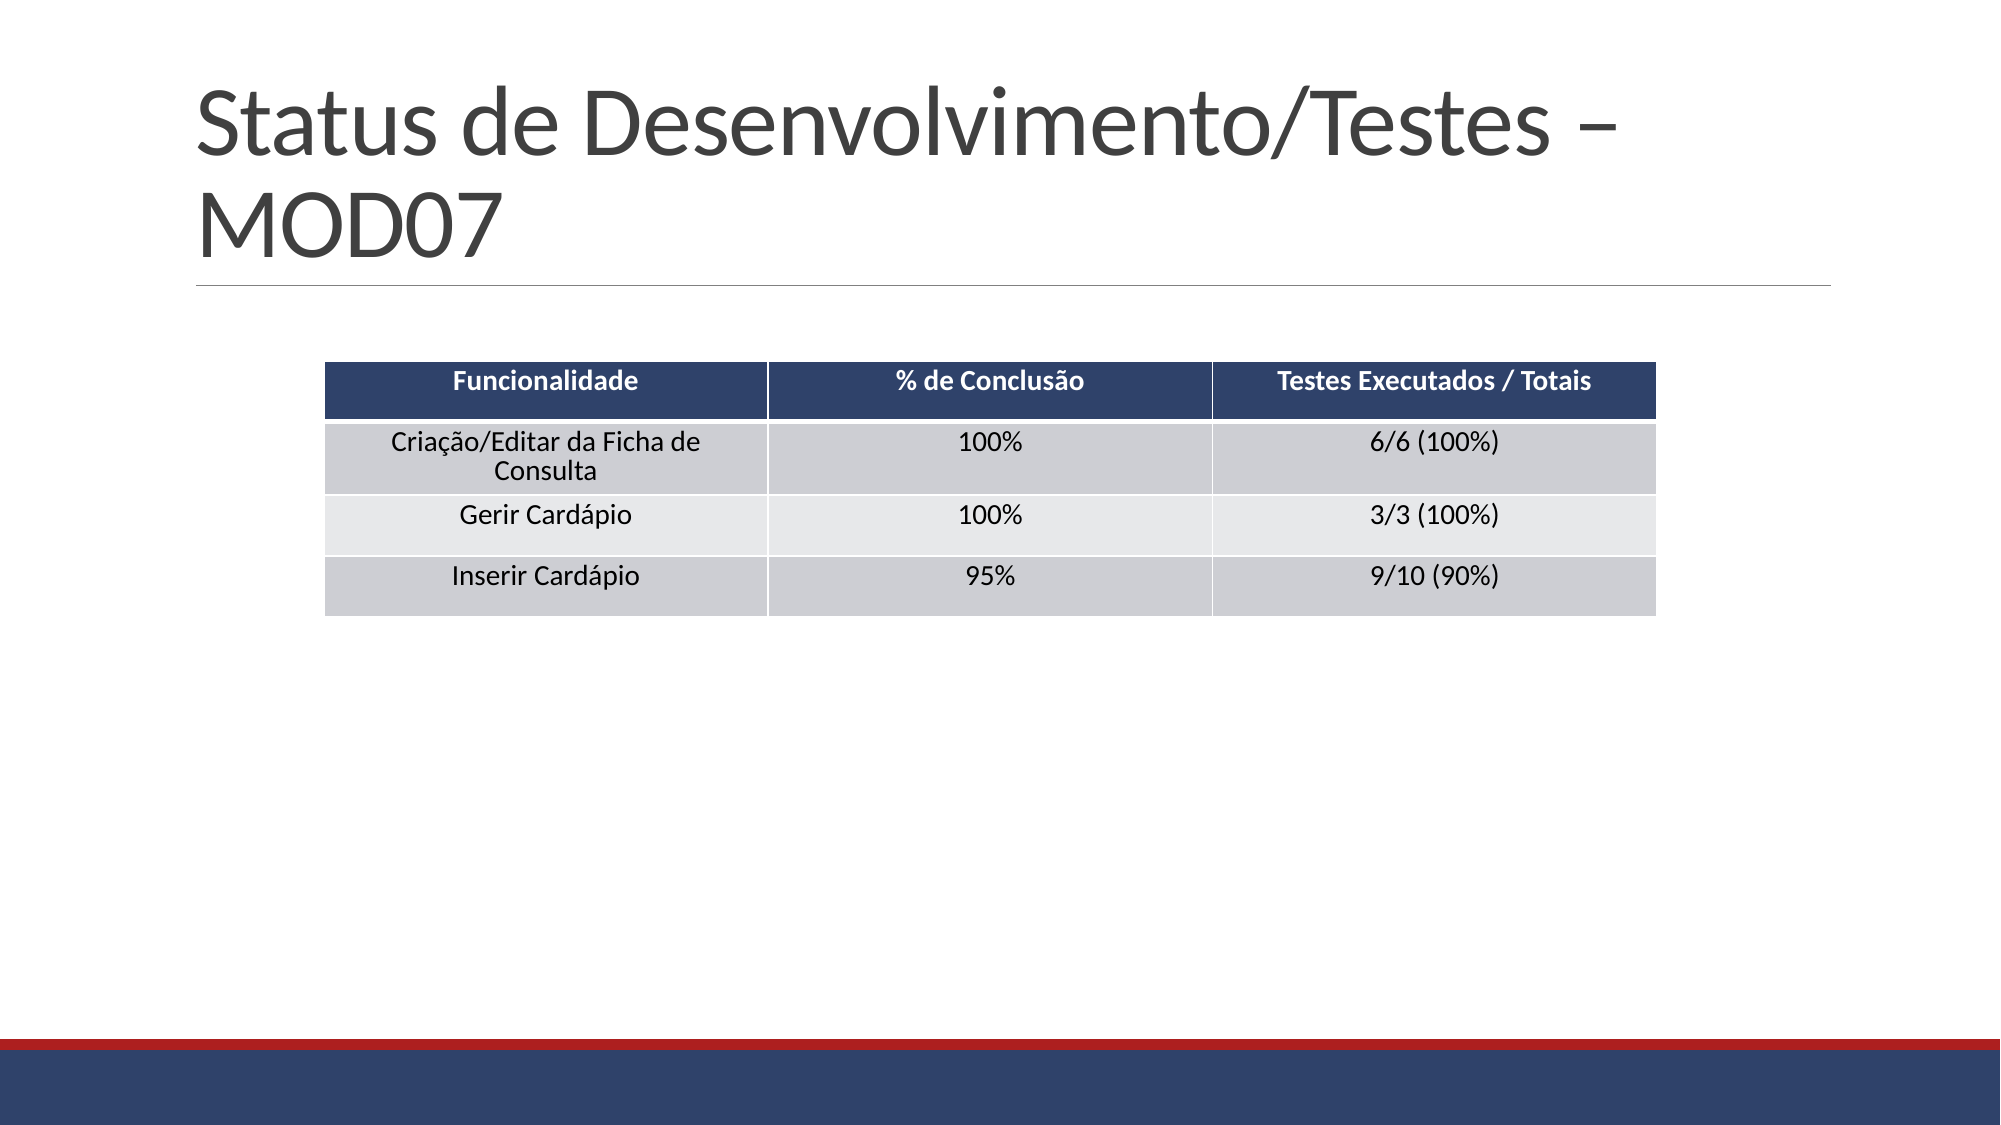

# Status de Desenvolvimento/Testes – MOD07
| Funcionalidade | % de Conclusão | Testes Executados / Totais |
| --- | --- | --- |
| Criação/Editar da Ficha de Consulta | 100% | 6/6 (100%) |
| Gerir Cardápio | 100% | 3/3 (100%) |
| Inserir Cardápio | 95% | 9/10 (90%) |